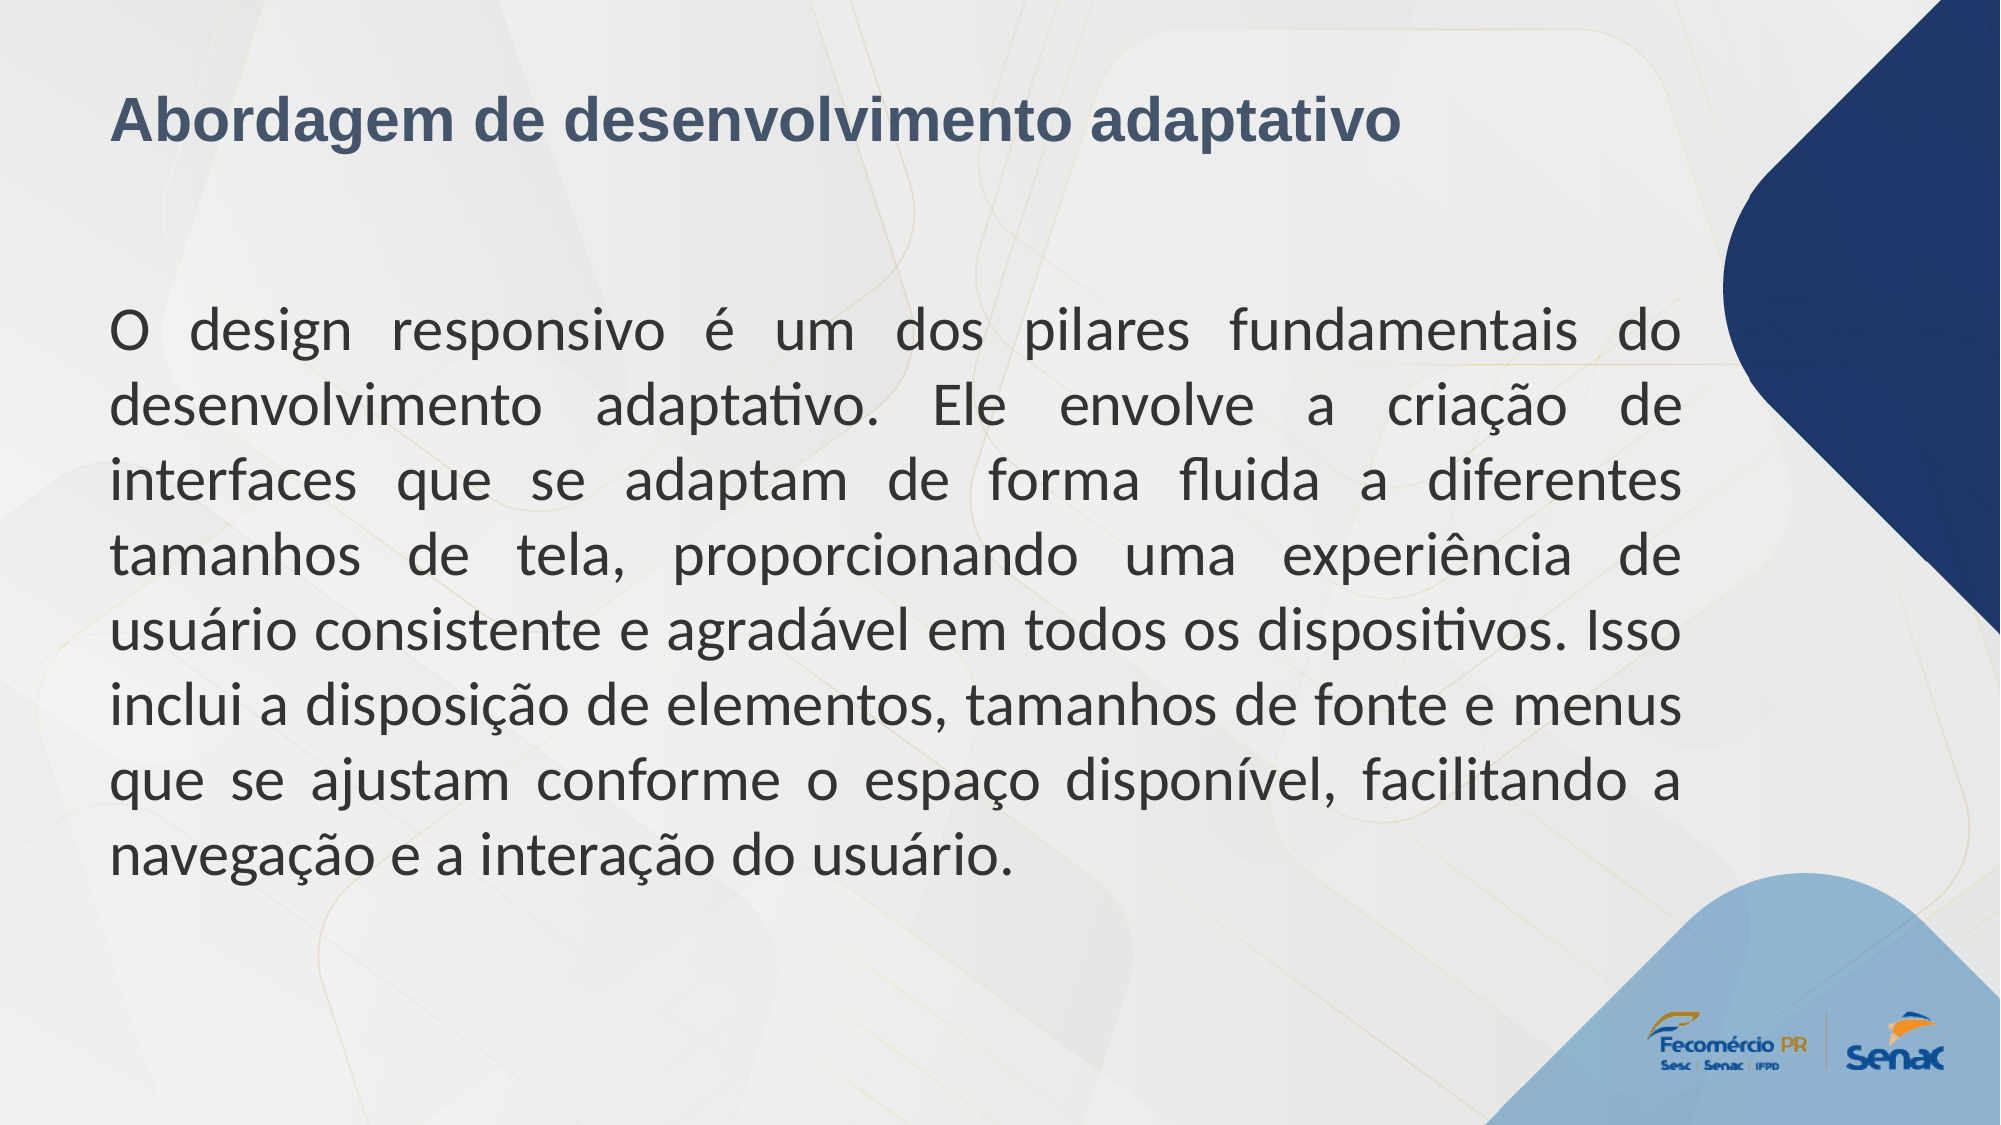

Abordagem de desenvolvimento adaptativo

O design responsivo é um dos pilares fundamentais do desenvolvimento adaptativo. Ele envolve a criação de interfaces que se adaptam de forma fluida a diferentes tamanhos de tela, proporcionando uma experiência de usuário consistente e agradável em todos os dispositivos. Isso inclui a disposição de elementos, tamanhos de fonte e menus que se ajustam conforme o espaço disponível, facilitando a navegação e a interação do usuário.